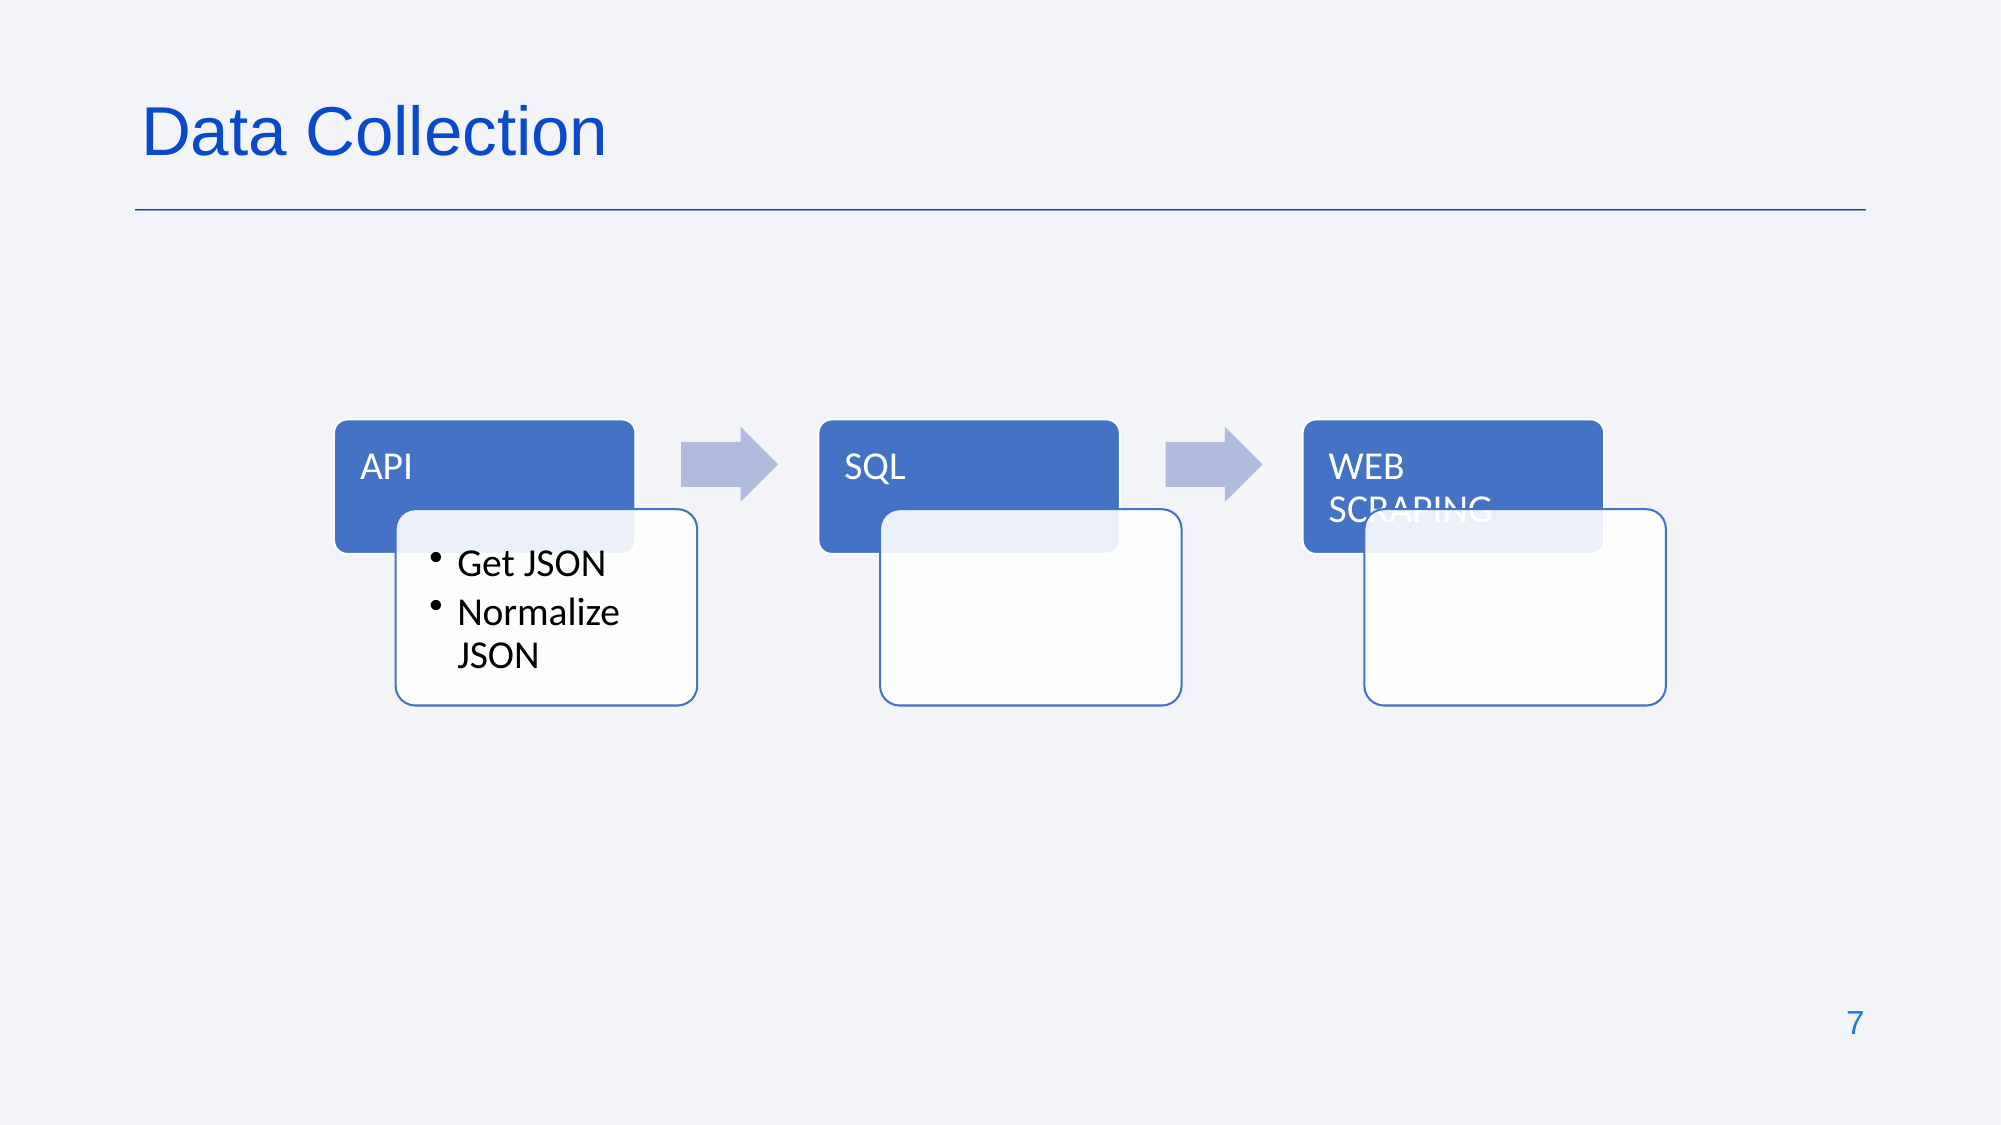

Data Collection
API
Get JSON
Normalize JSON

SQL

WEB SCRAPING

7